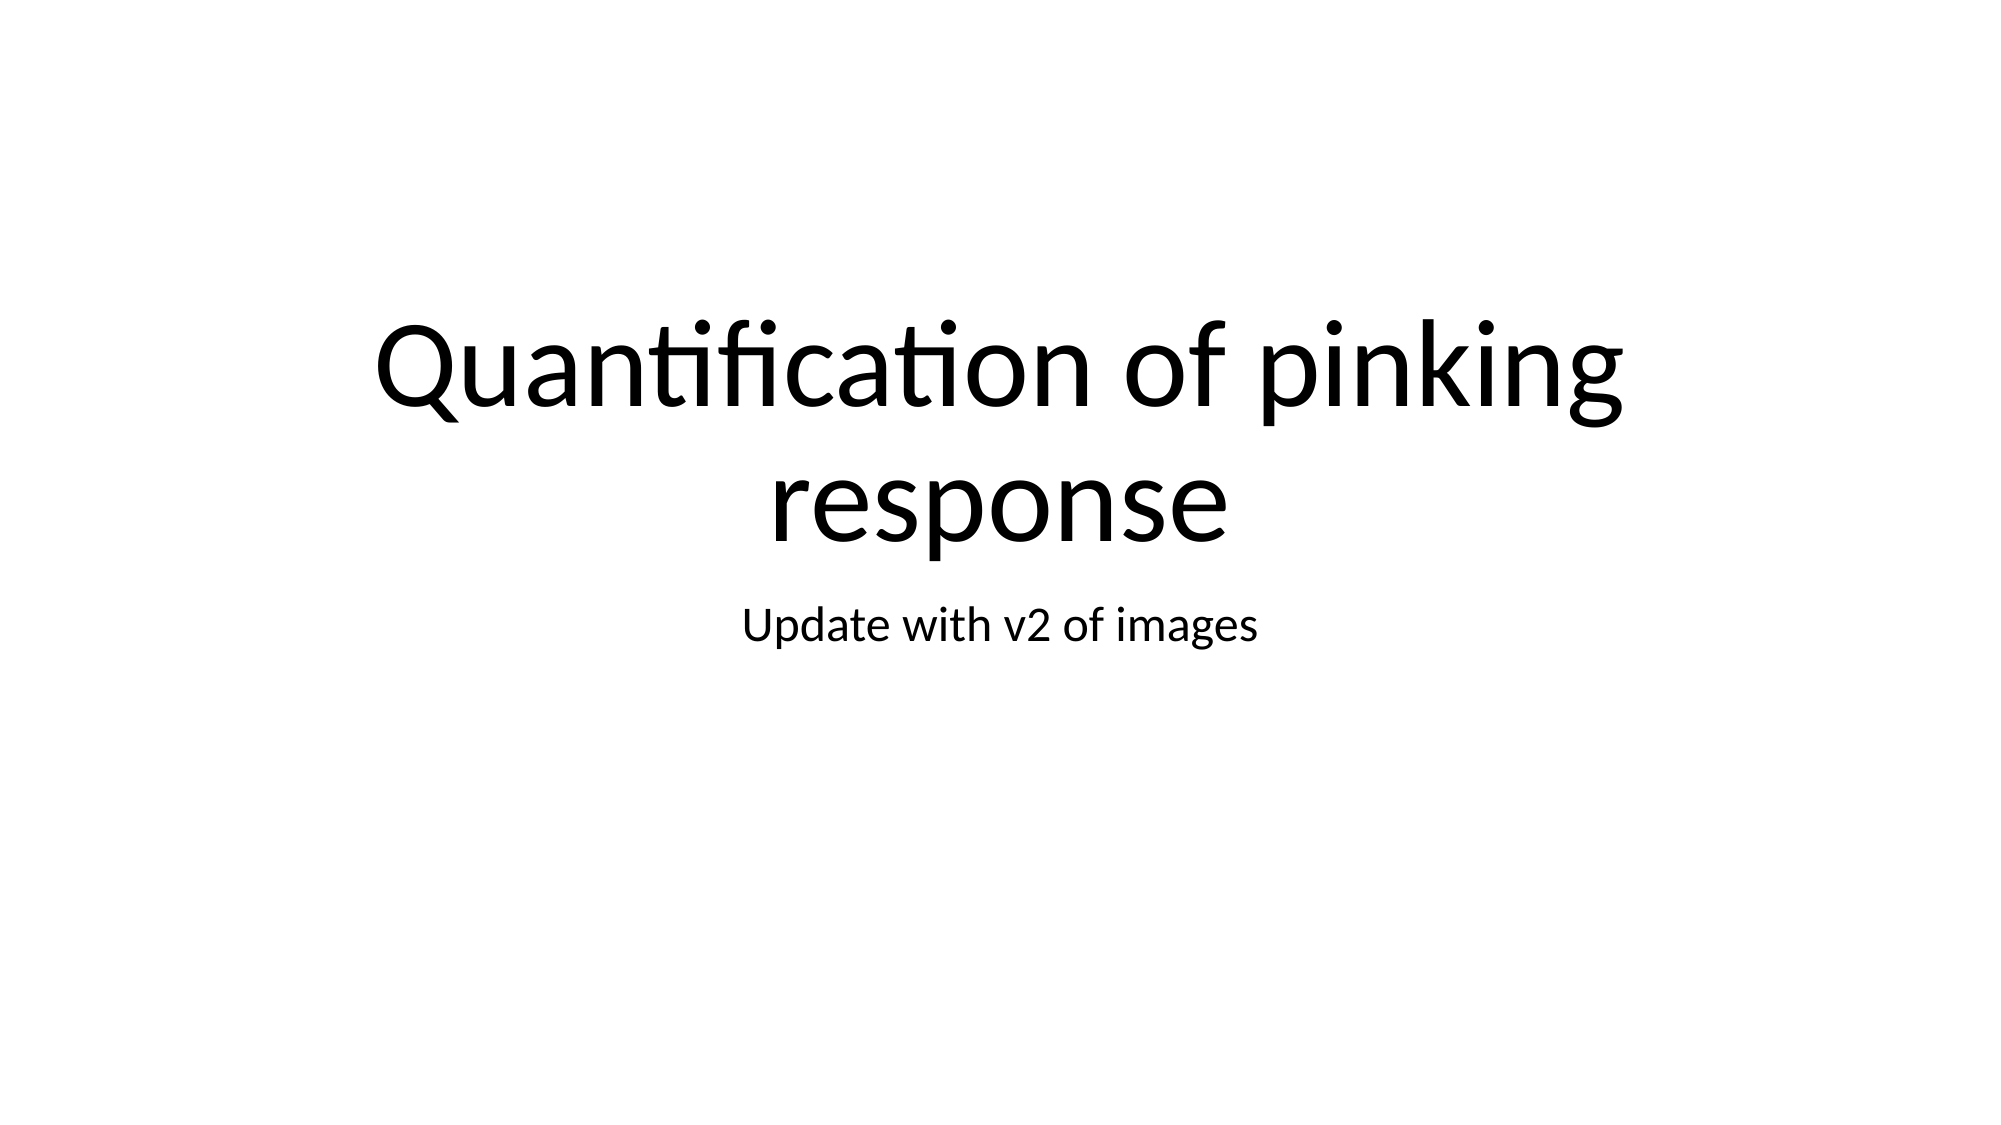

# Quantification of pinking response
Update with v2 of images